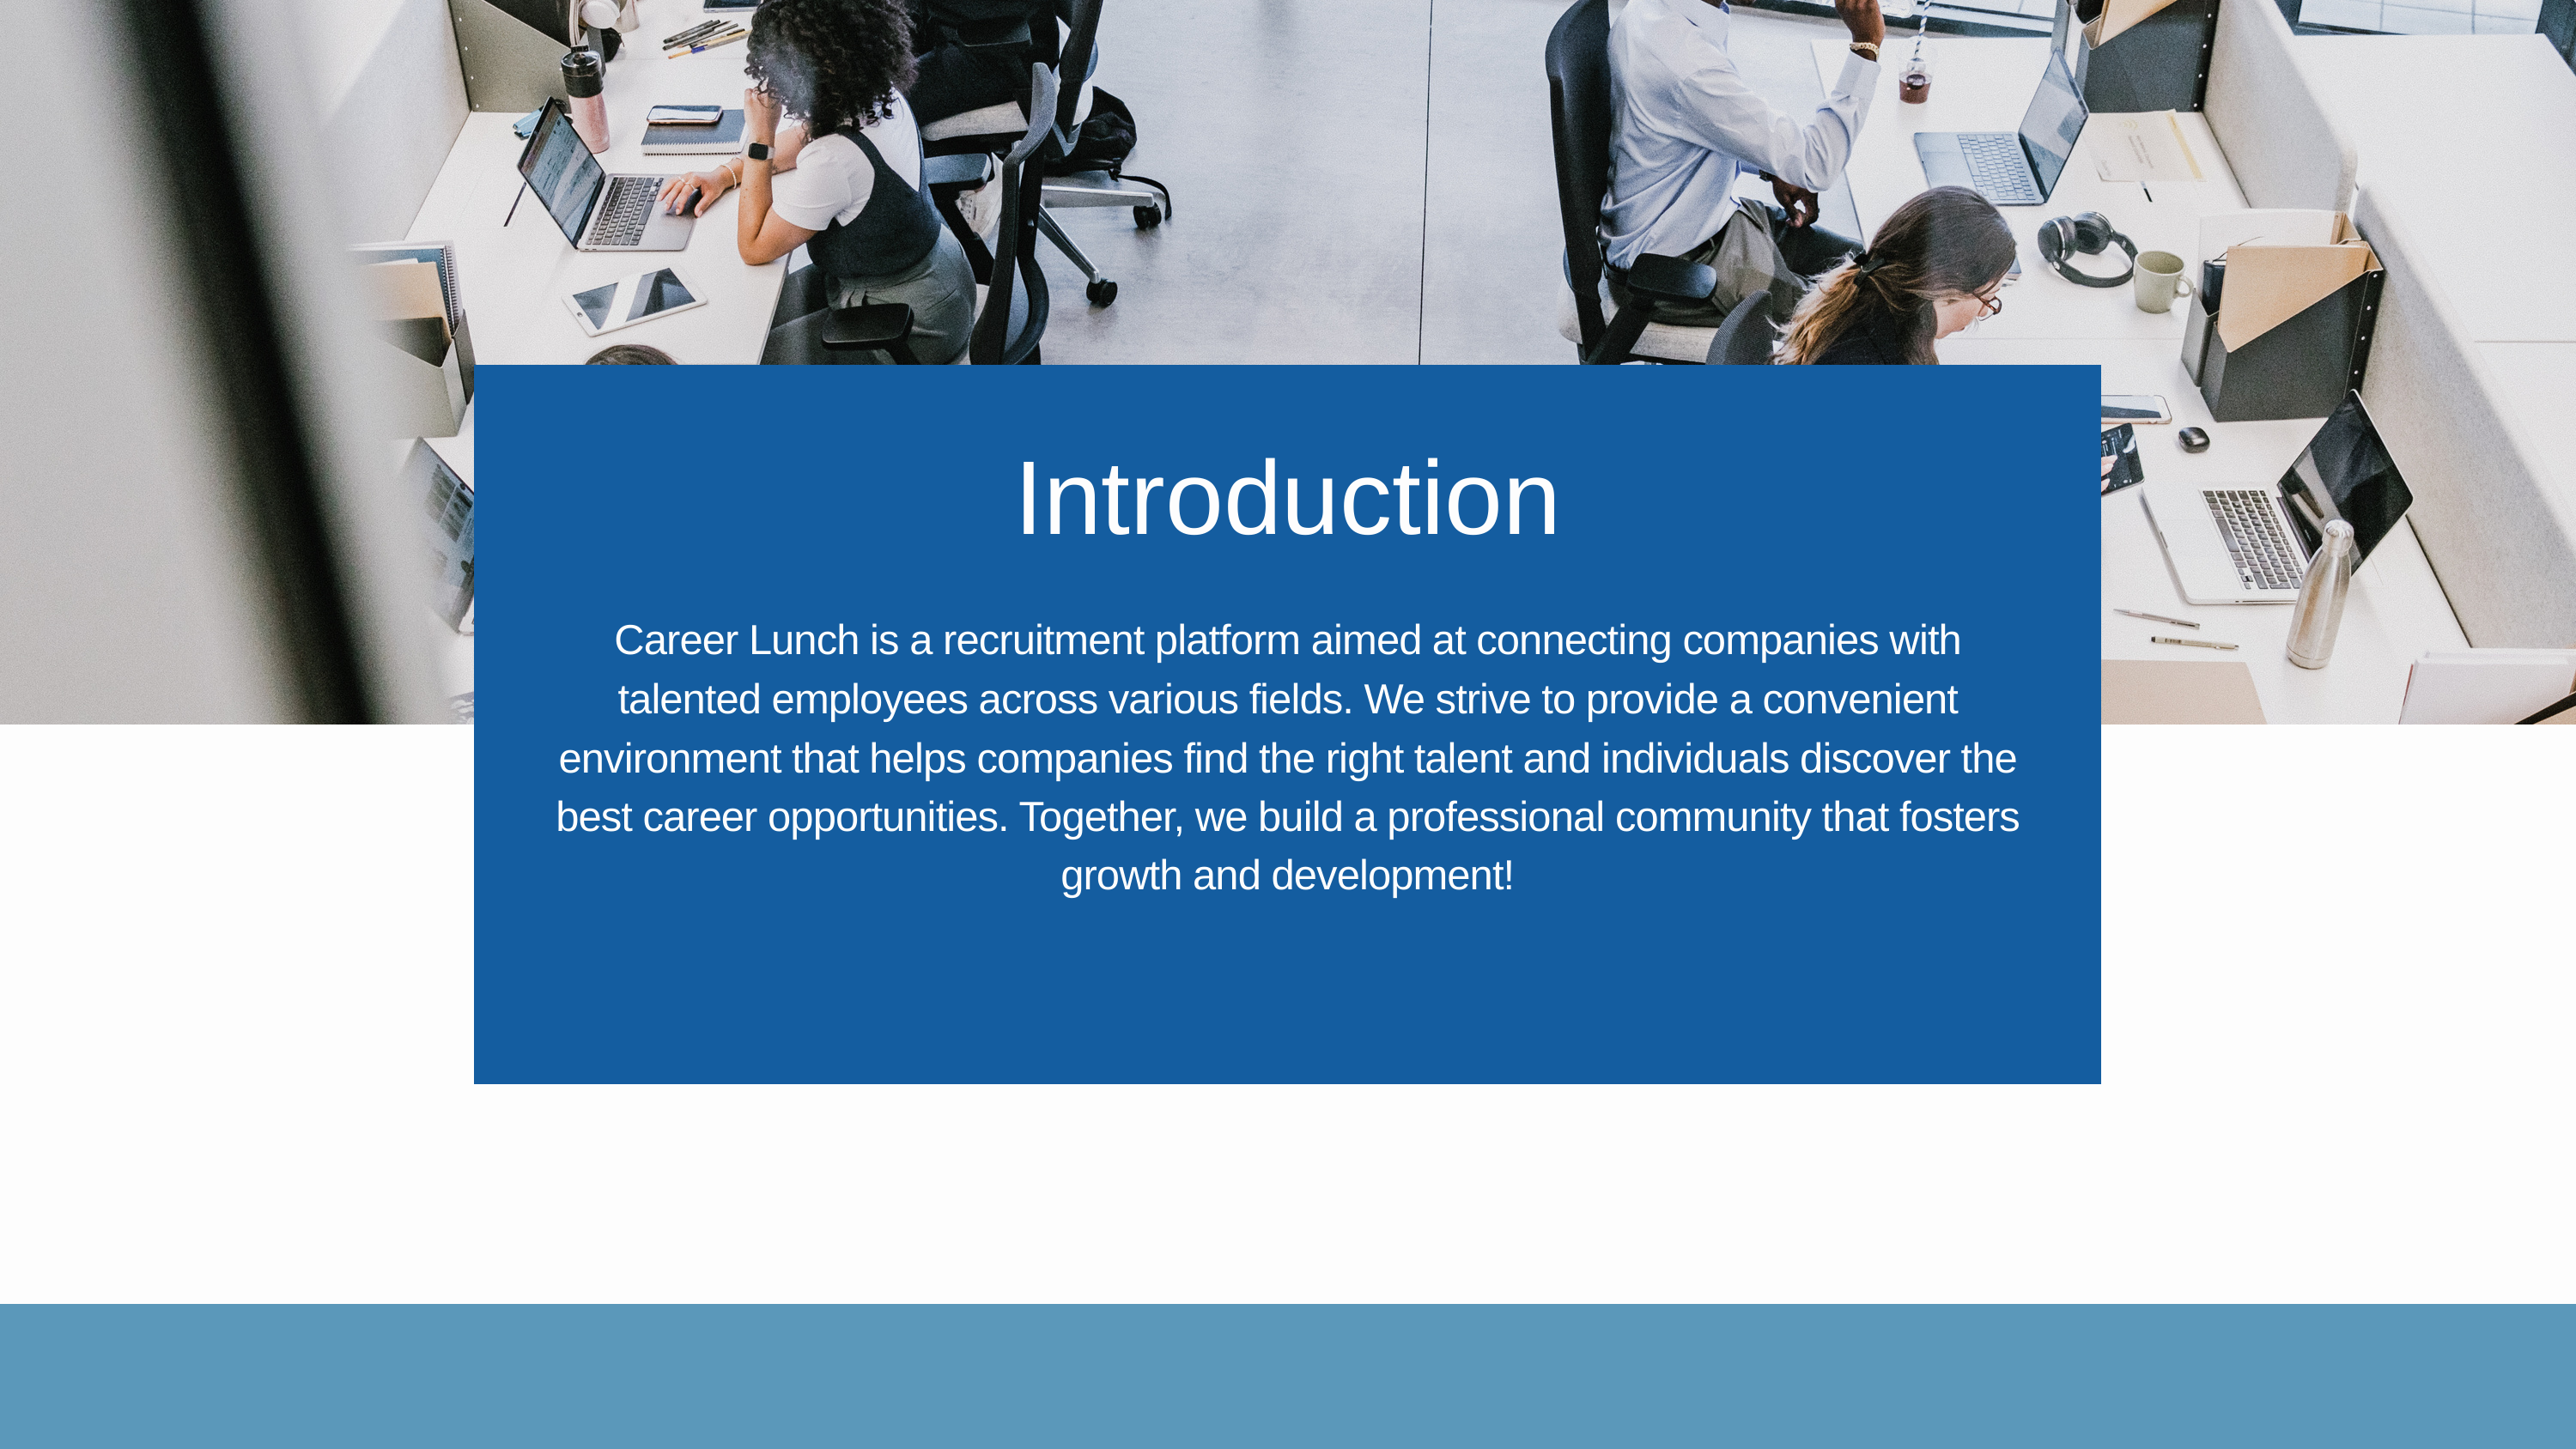

Introduction
Career Lunch is a recruitment platform aimed at connecting companies with talented employees across various fields. We strive to provide a convenient environment that helps companies find the right talent and individuals discover the best career opportunities. Together, we build a professional community that fosters growth and development!